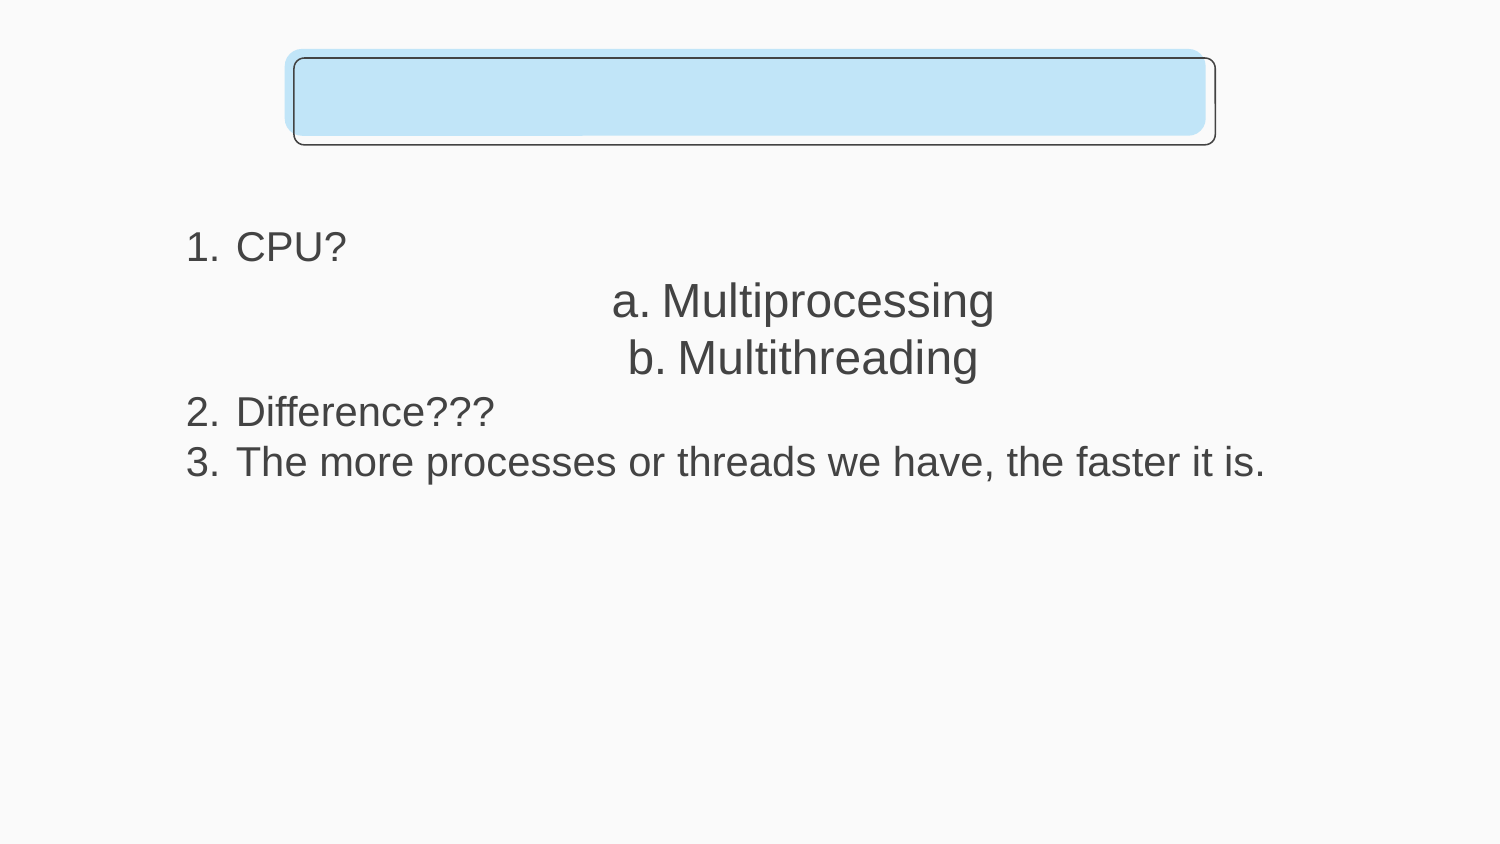

#
CPU?
Multiprocessing
Multithreading
Difference???
The more processes or threads we have, the faster it is.